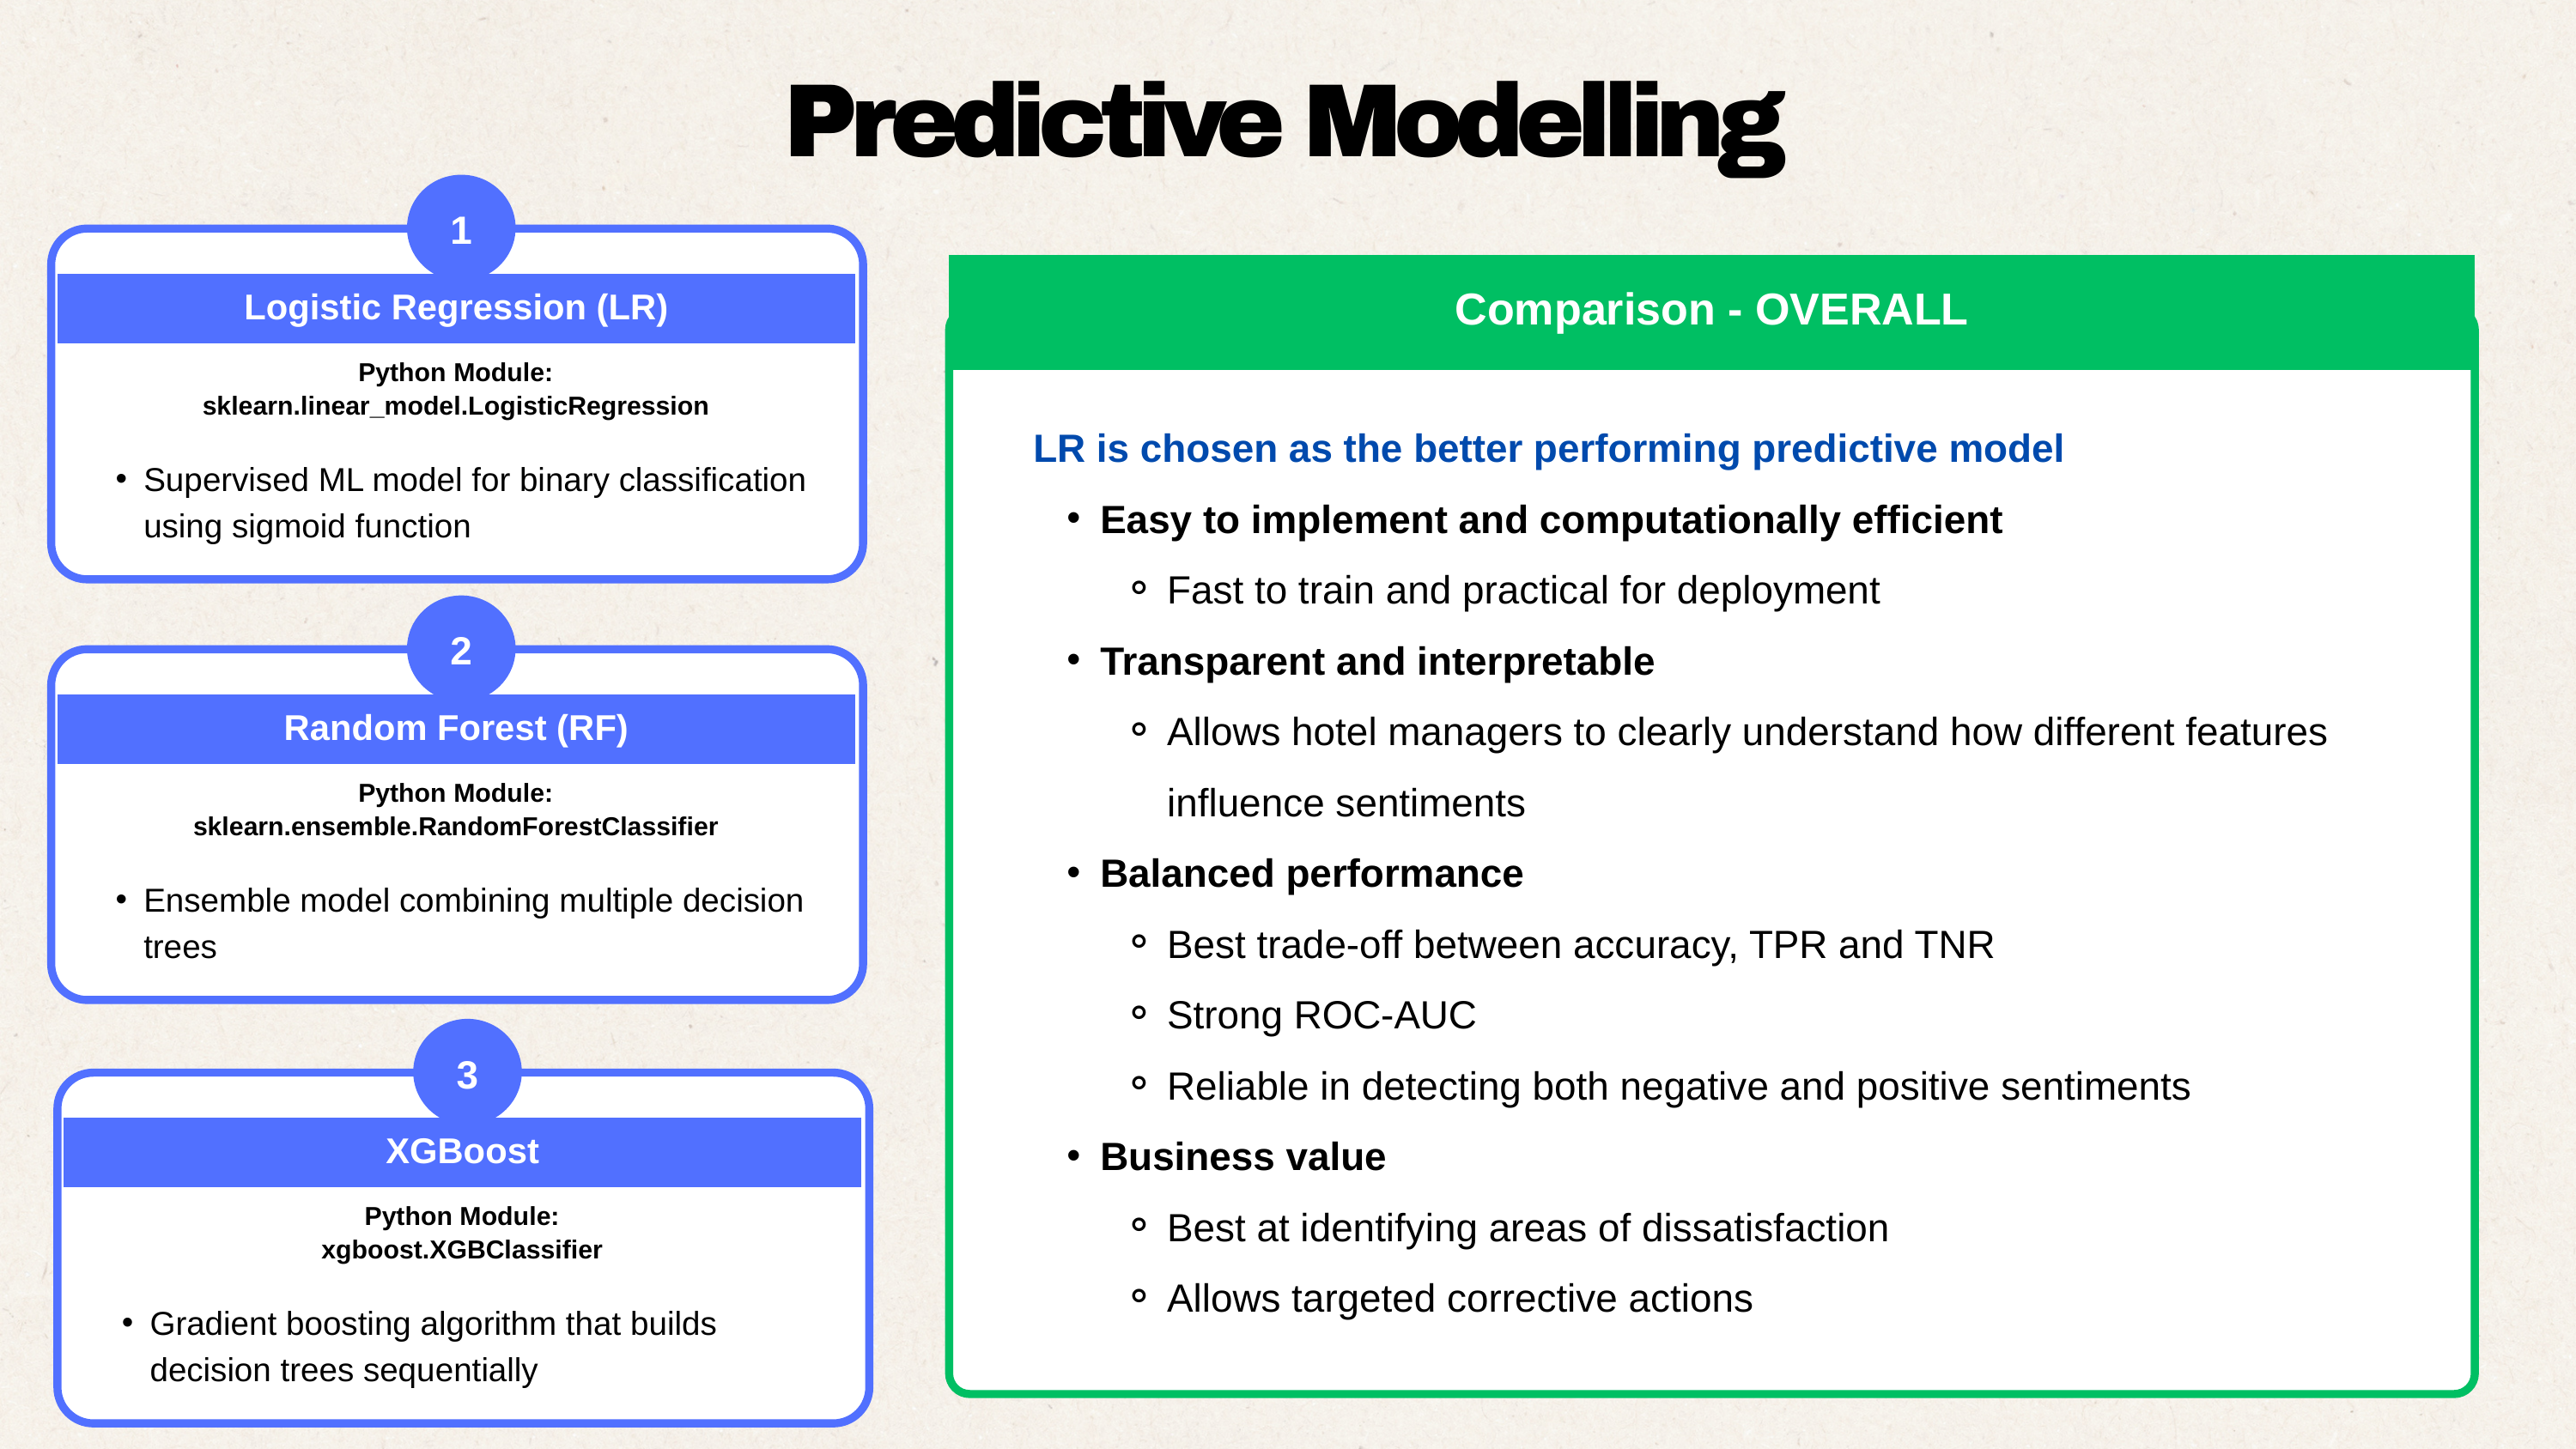

Predictive Modelling

1

Comparison - OVERALL

Logistic Regression (LR)

Python Module:
sklearn.linear_model.LogisticRegression
LR is chosen as the better performing predictive model
Easy to implement and computationally efficient
Fast to train and practical for deployment
Transparent and interpretable
Allows hotel managers to clearly understand how different features influence sentiments
Balanced performance
Best trade-off between accuracy, TPR and TNR
Strong ROC-AUC
Reliable in detecting both negative and positive sentiments
Business value
Best at identifying areas of dissatisfaction
Allows targeted corrective actions
Supervised ML model for binary classification using sigmoid function

2

Random Forest (RF)
Python Module:
sklearn.ensemble.RandomForestClassifier
Ensemble model combining multiple decision trees

3

XGBoost
Python Module:
xgboost.XGBClassifier
Gradient boosting algorithm that builds decision trees sequentially